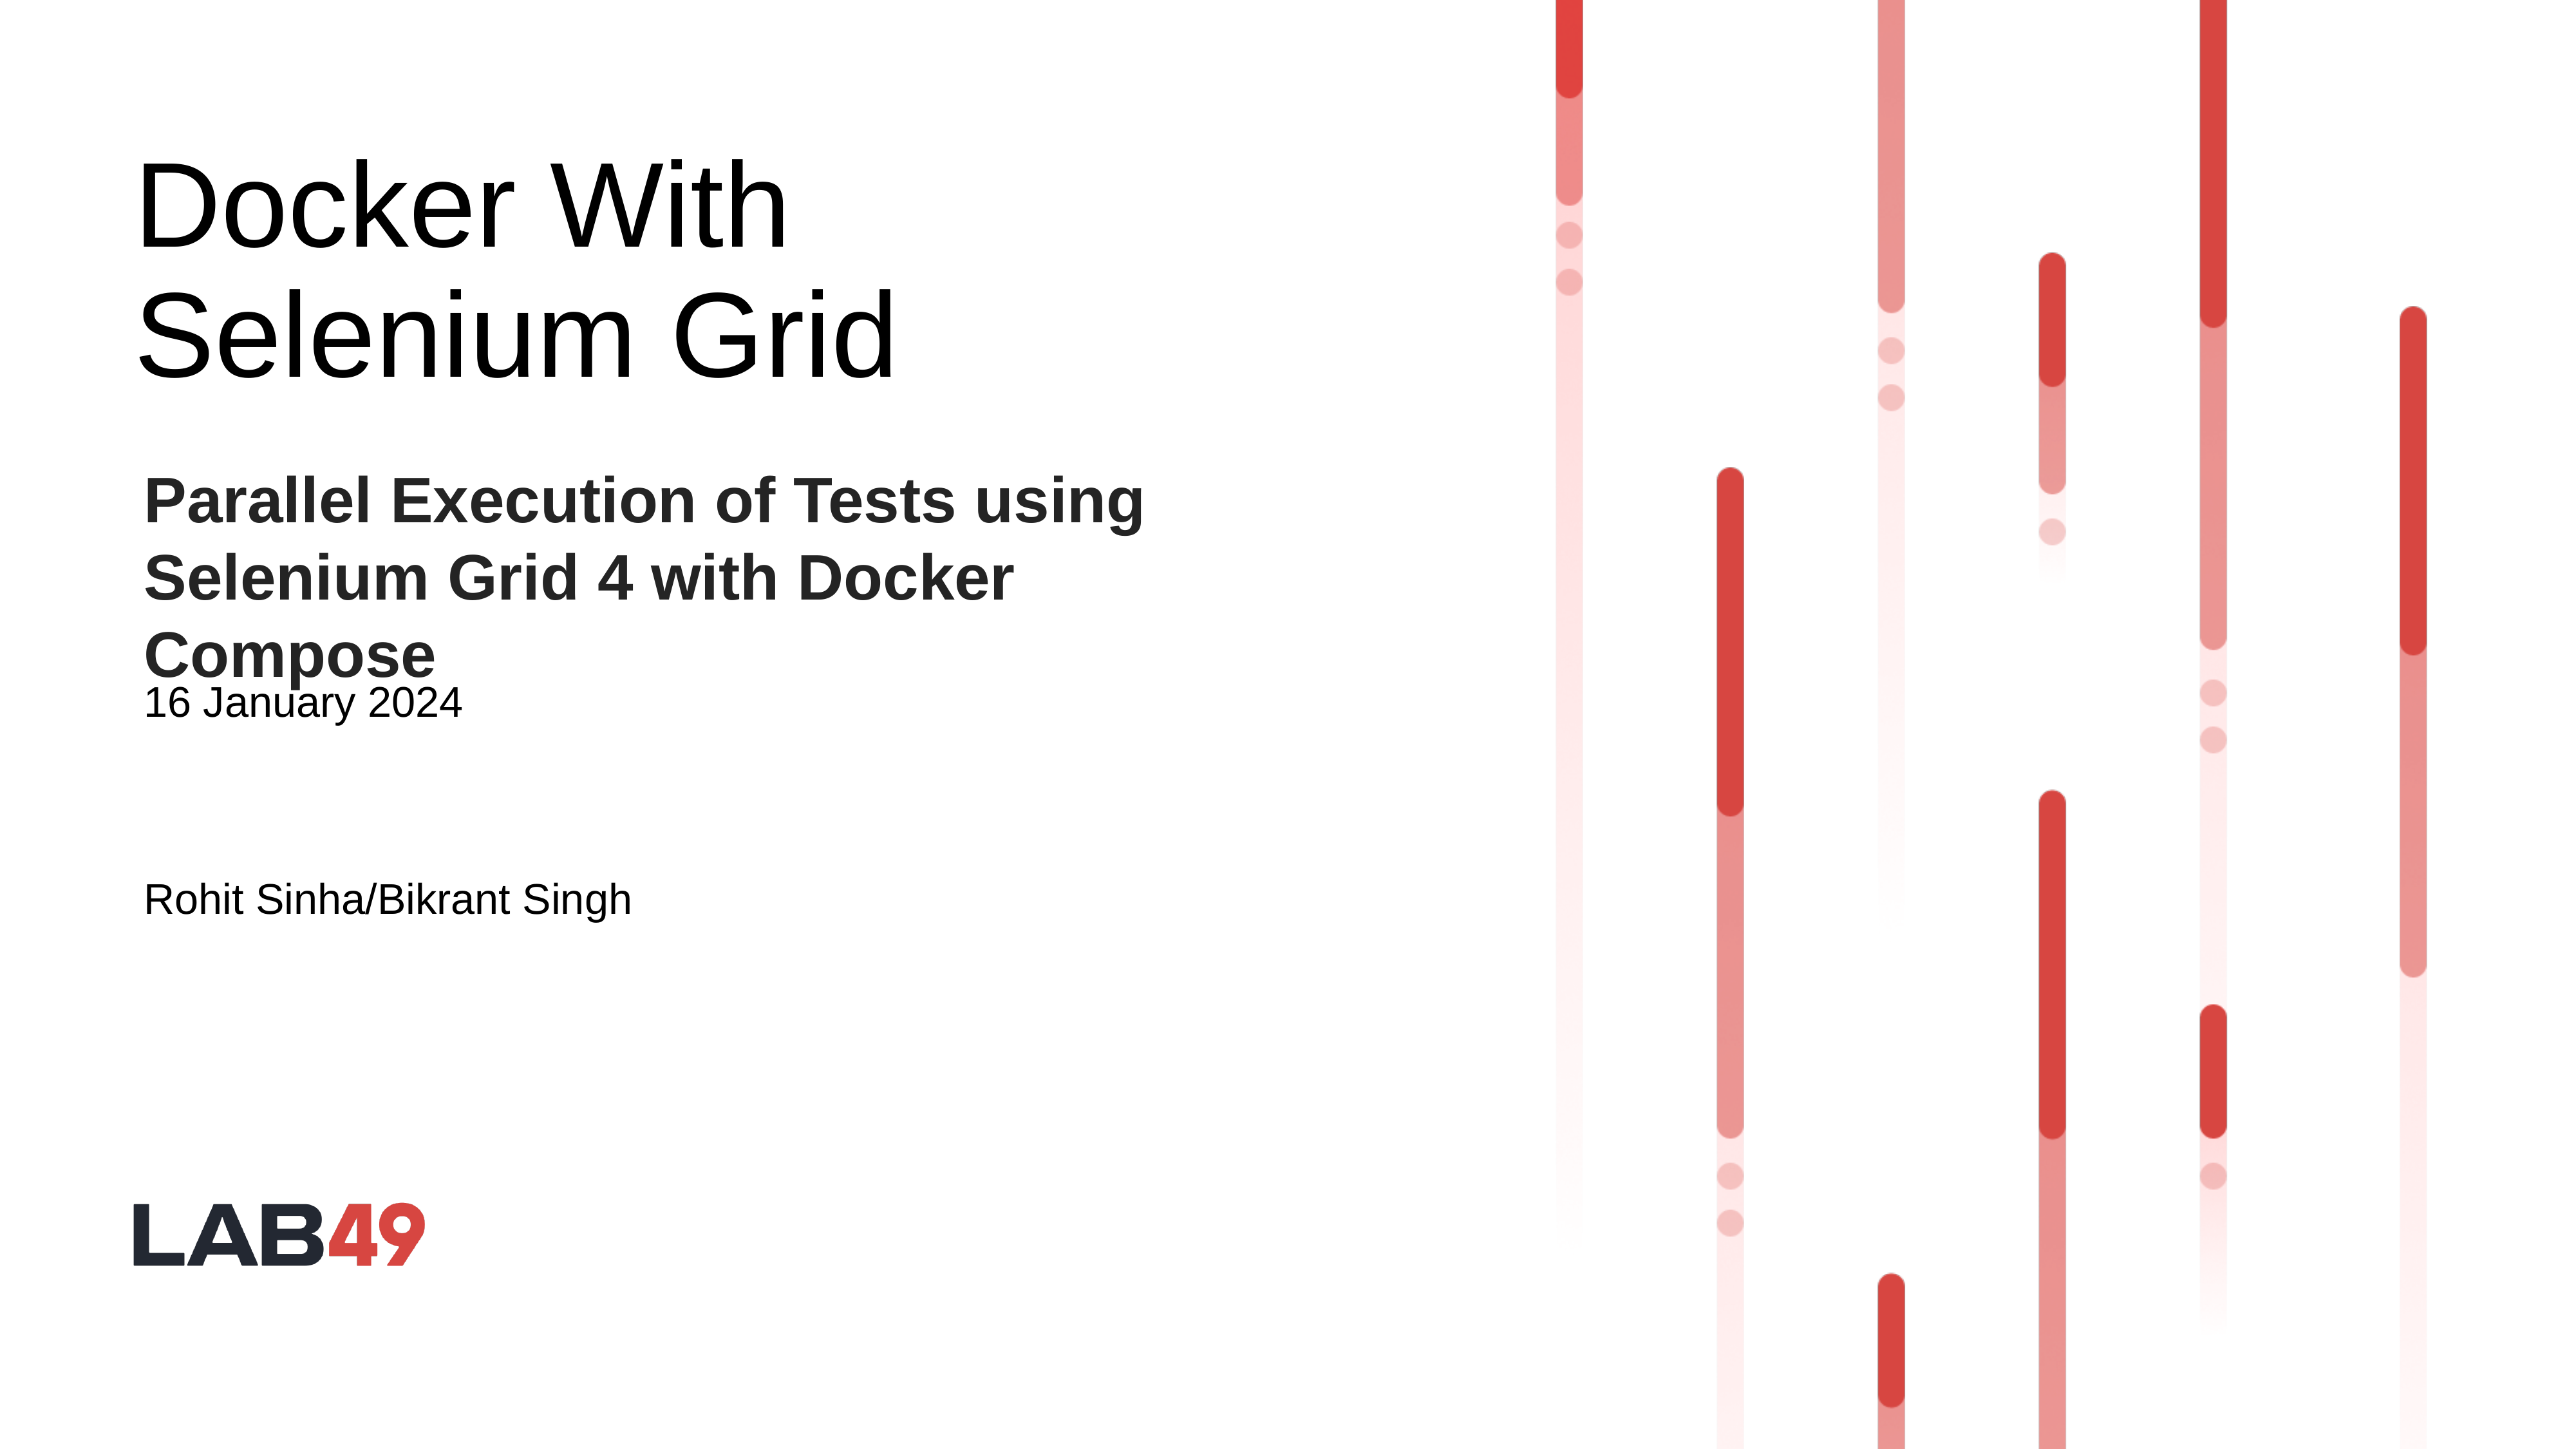

# Docker With Selenium Grid
Parallel Execution of Tests using Selenium Grid 4 with Docker Compose

16 January 2024
Rohit Sinha/Bikrant Singh